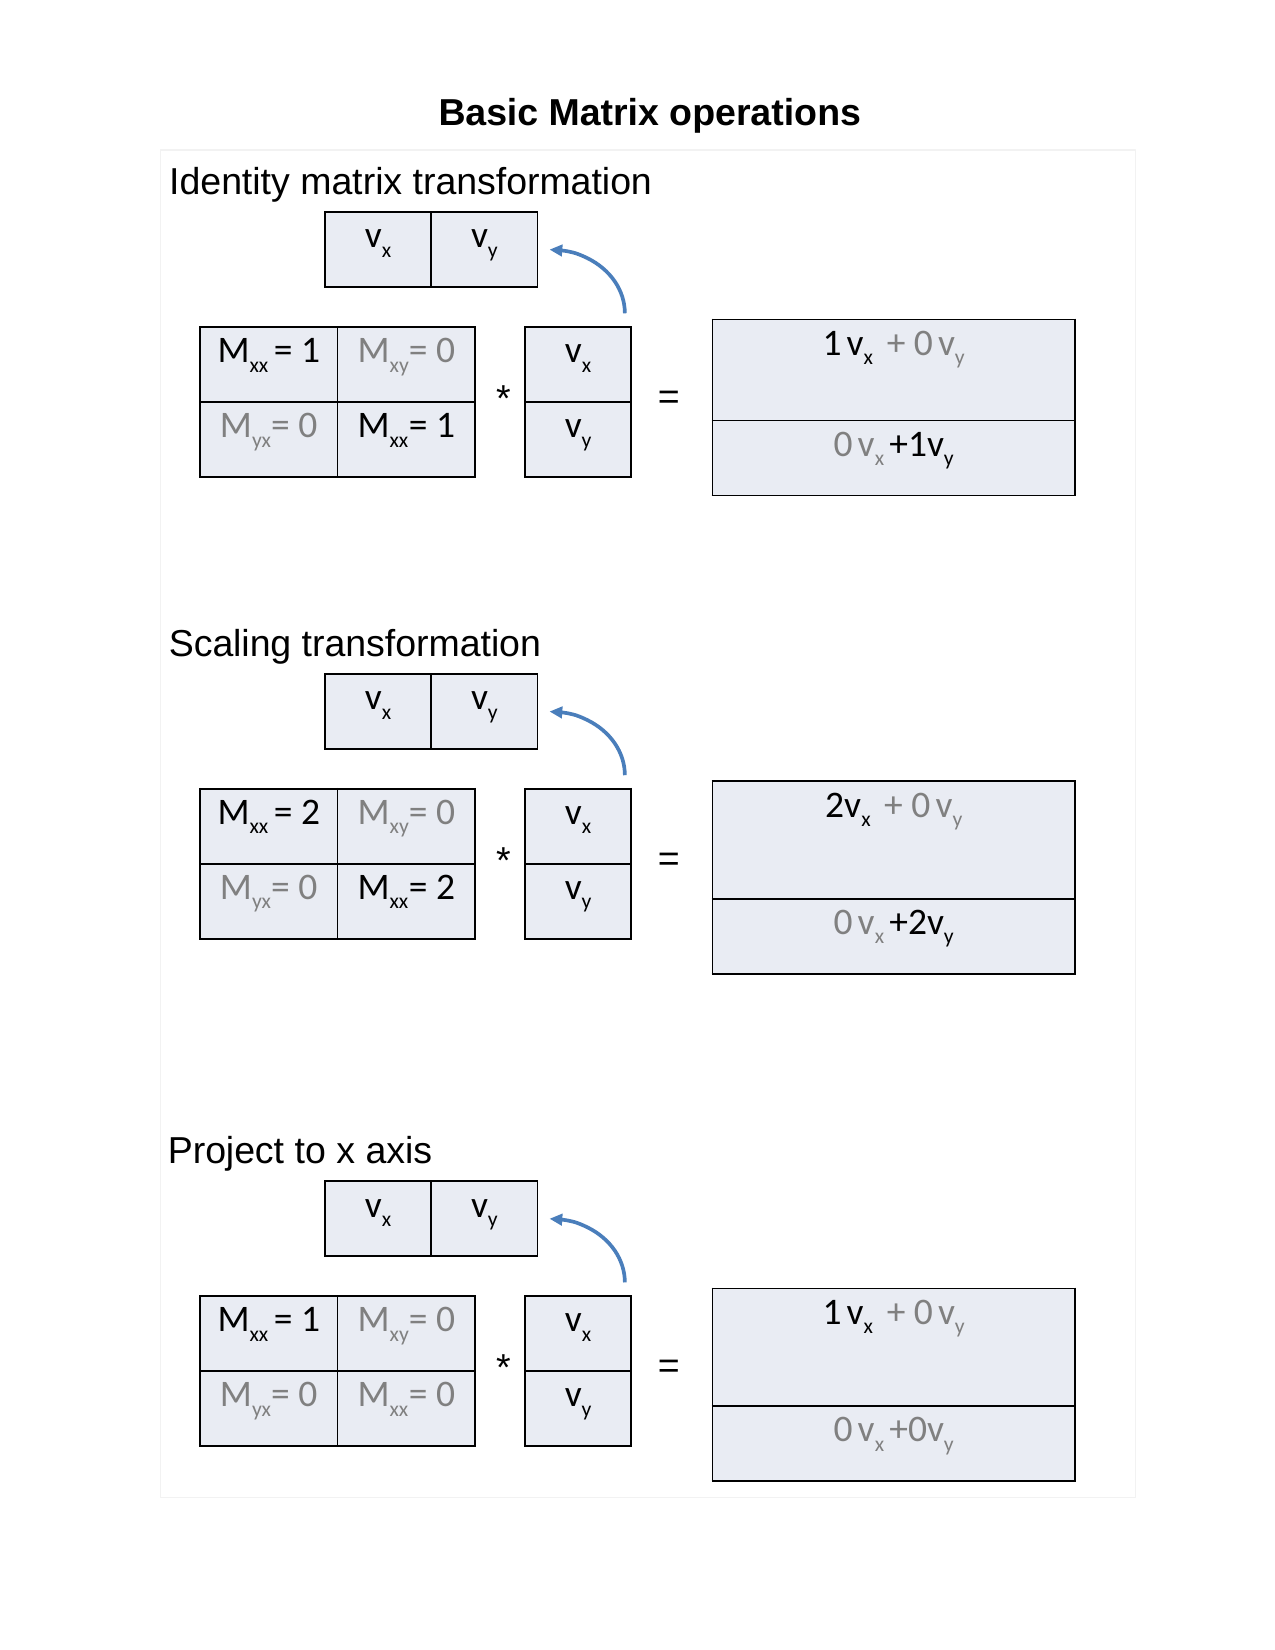

# Basic Matrix operations
Identity matrix transformation
| vx | vy |
| --- | --- |

| 1 vx + 0 vy |
| --- |
| 0 vx +1vy |
| Mxx = 1 | Mxy= 0 |
| --- | --- |
| Myx= 0 | Mxx= 1 |
| vx |
| --- |
| vy |
=
*
Scaling transformation
| vx | vy |
| --- | --- |

| 2vx + 0 vy |
| --- |
| 0 vx +2vy |
| Mxx = 2 | Mxy= 0 |
| --- | --- |
| Myx= 0 | Mxx= 2 |
| vx |
| --- |
| vy |
=
*
Project to x axis
| vx | vy |
| --- | --- |

| 1 vx + 0 vy |
| --- |
| 0 vx +0vy |
| Mxx = 1 | Mxy= 0 |
| --- | --- |
| Myx= 0 | Mxx= 0 |
| vx |
| --- |
| vy |
=
*